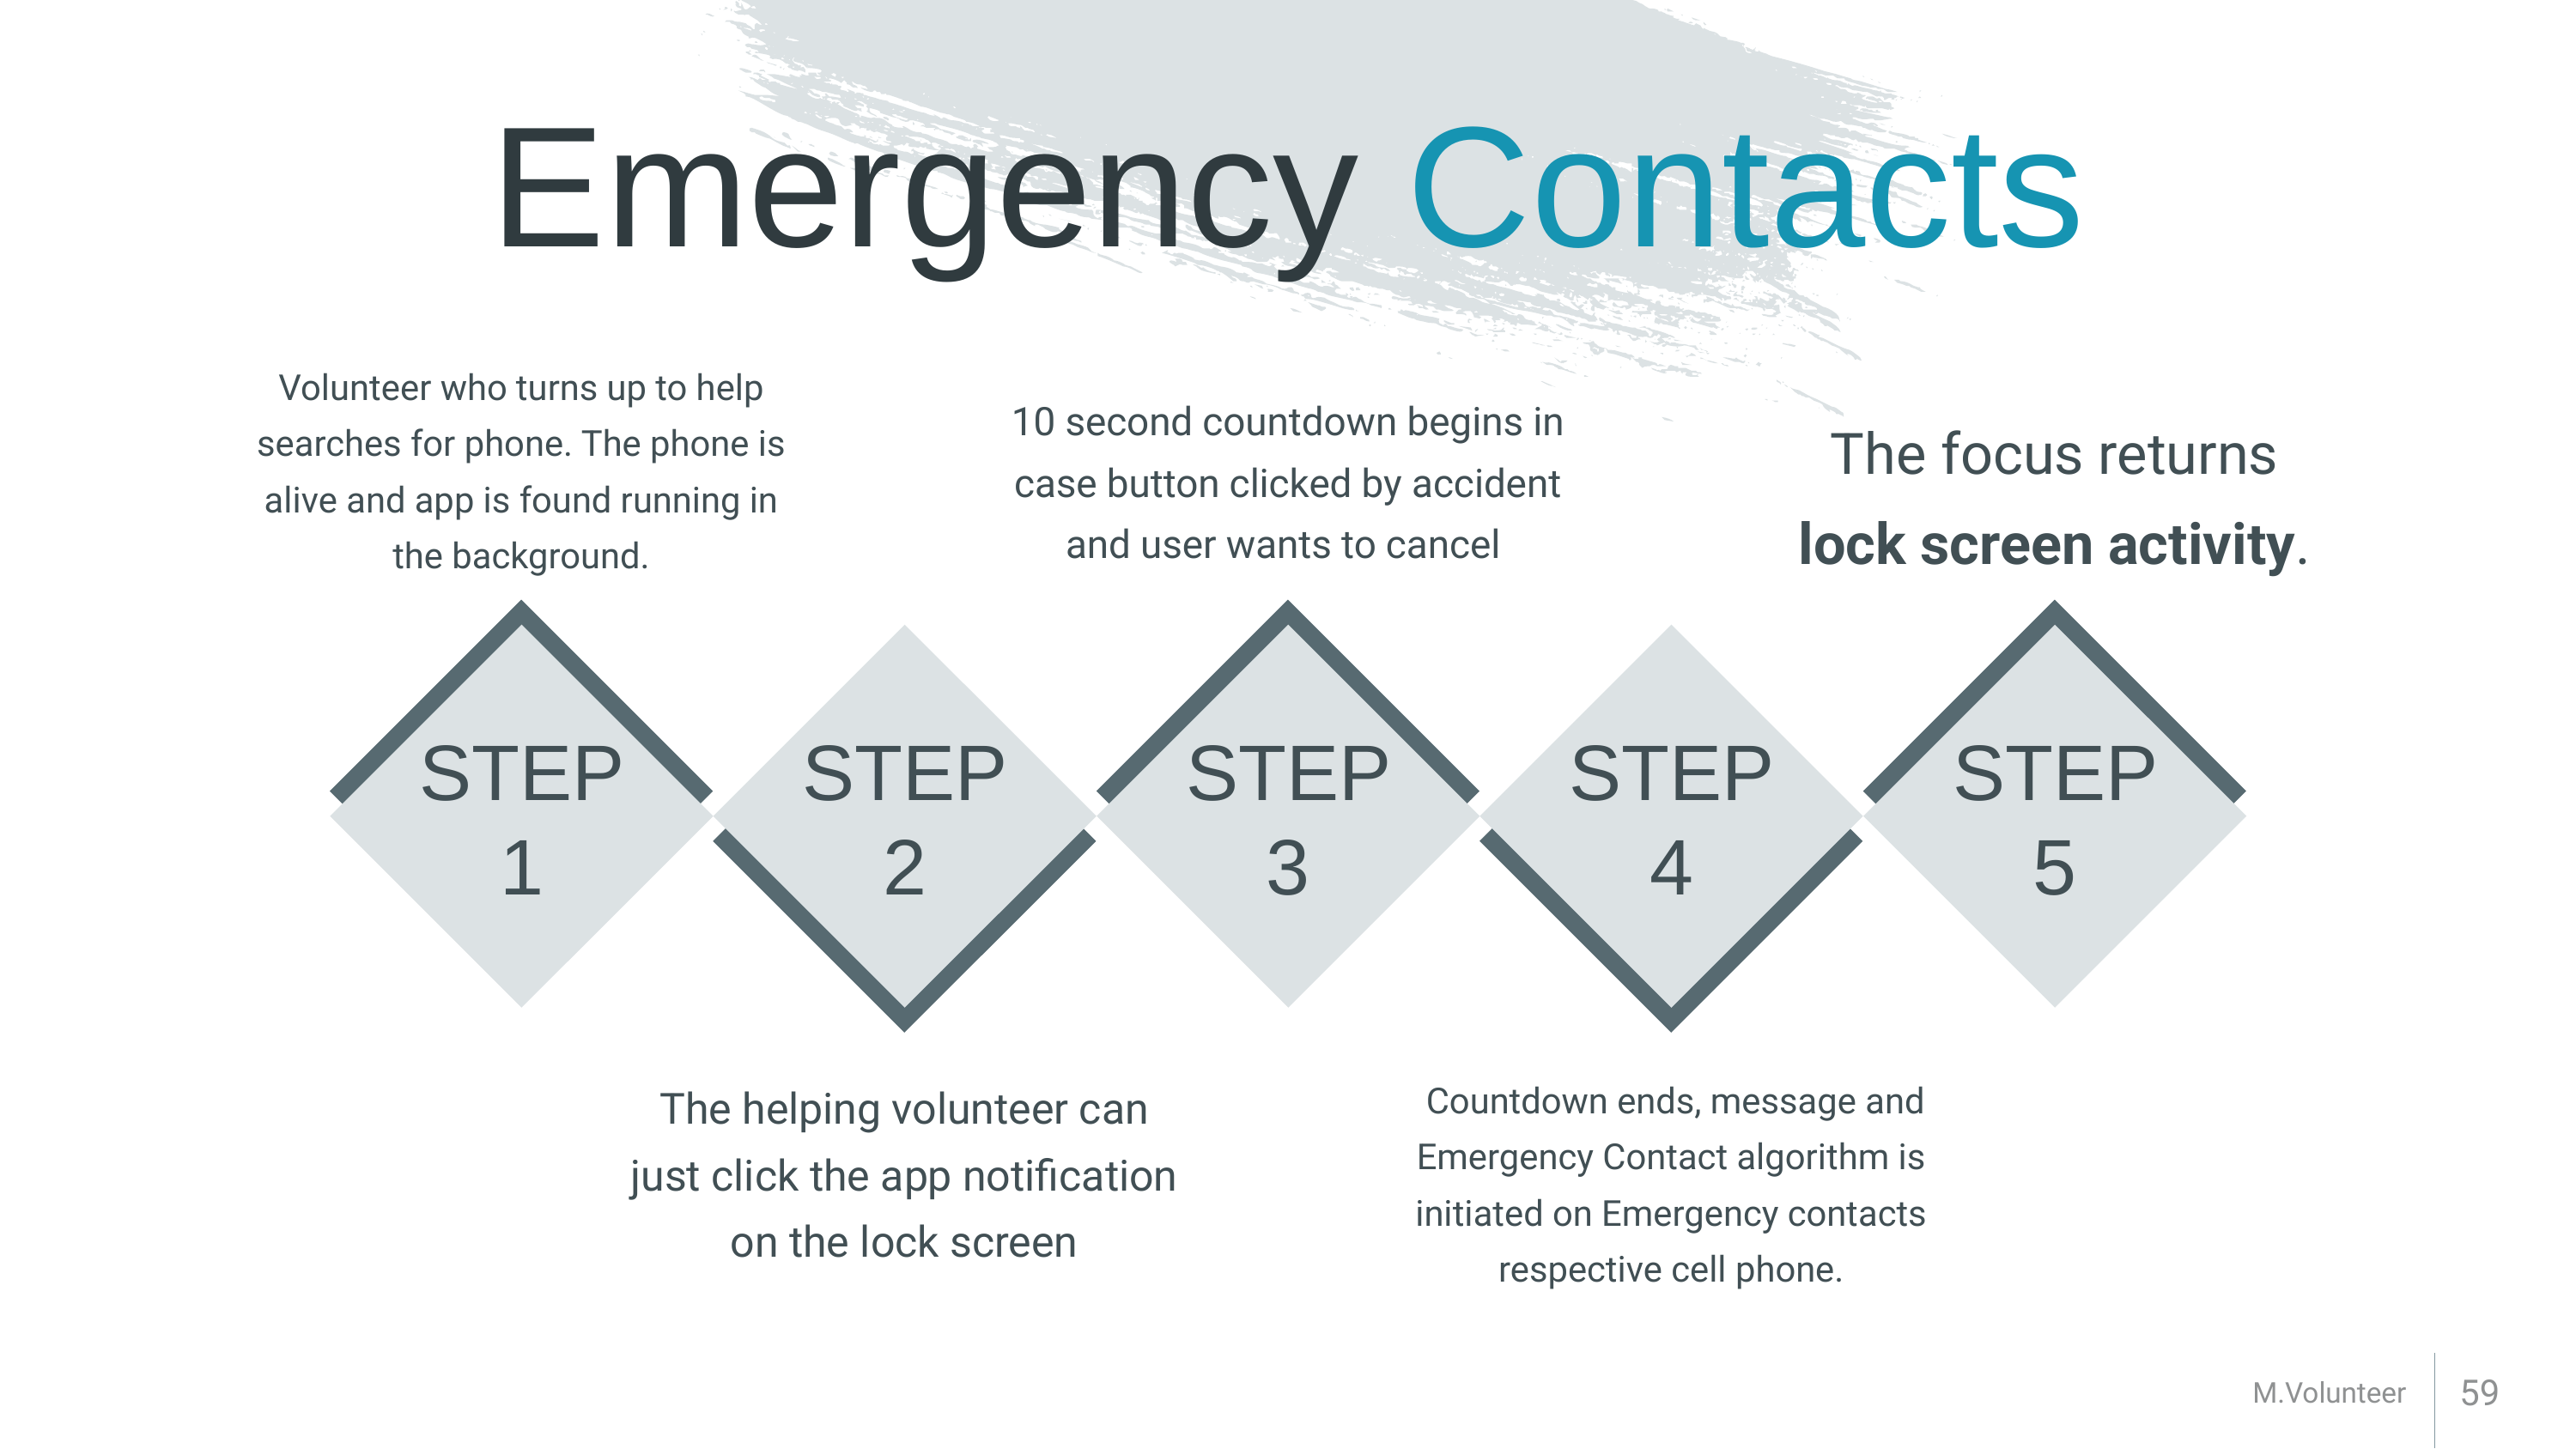

# Emergency Contacts
Volunteer who turns up to help searches for phone. The phone is alive and app is found running in the background.
The focus returns lock screen activity.
10 second countdown begins in case button clicked by accident and user wants to cancel
STEP 1
STEP 3
STEP 5
STEP 2
STEP 4
The helping volunteer can just click the app notification on the lock screen
 Countdown ends, message and Emergency Contact algorithm is initiated on Emergency contacts respective cell phone.
59
M.Volunteer